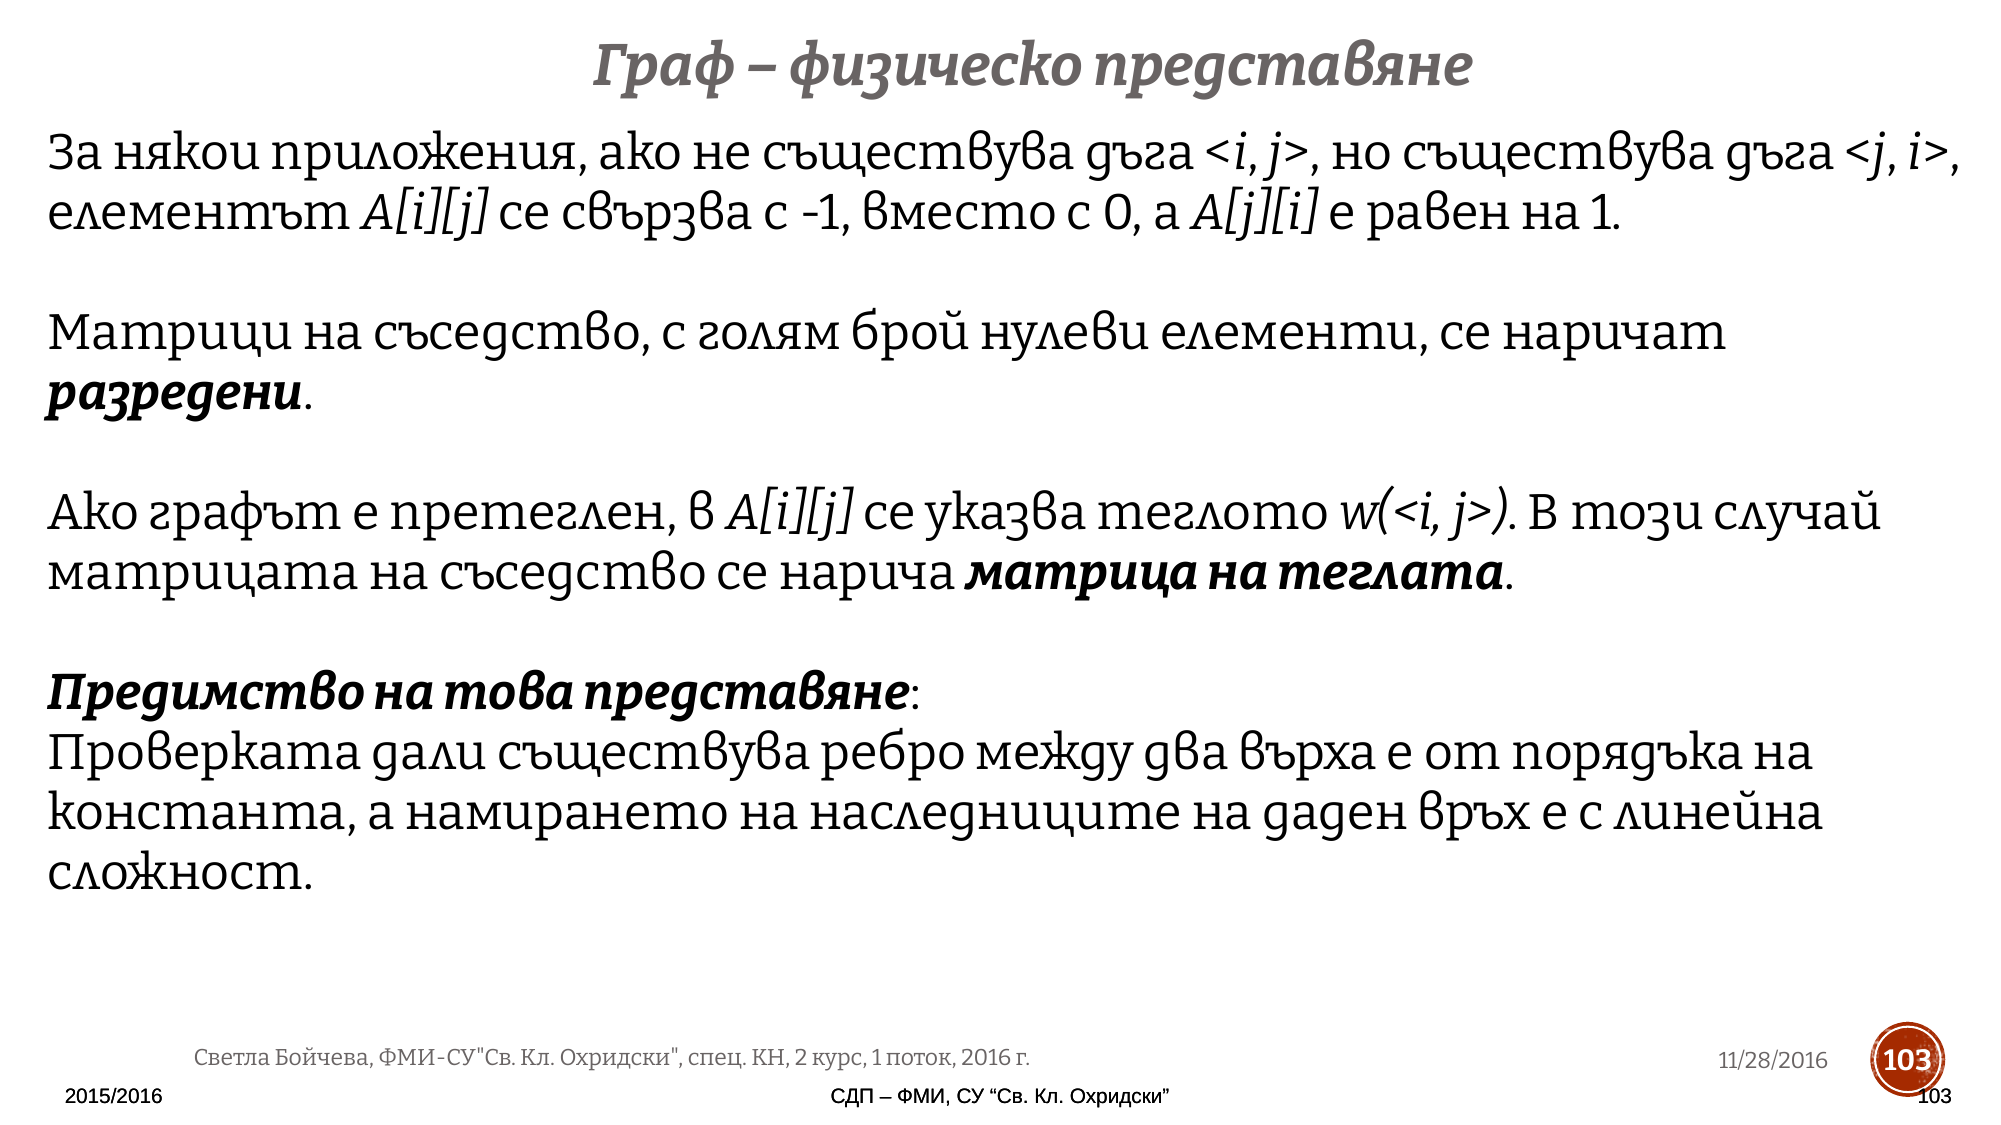

Граф – физическо представяне
За някои приложения, ако не съществува дъга <i, j>, но съществува дъга <j, i>, елементът A[i][j] се свързва с -1, вместо с 0, а A[j][i] е равен на 1.

Матрици на съседство, с голям брой нулеви елементи, се наричат разредени.

Ако графът е претеглен, в A[i][j] се указва теглото w(<i, j>). В този случай матрицата на съседство се нарича матрица на теглата.

Предимство на това представяне:
Проверката дали съществува ребро между два върха е от порядъка на константа, а намирането на наследниците на даден връх е с линейна сложност.

Светла Бойчева, ФМИ-СУ"Св. Кл. Охридски", спец. КН, 2 курс, 1 поток, 2016 г.
11/28/2016
103
2015/2016
2015/2016
СДП – ФМИ, СУ “Св. Кл. Охридски”
СДП – ФМИ, СУ “Св. Кл. Охридски”
103
103